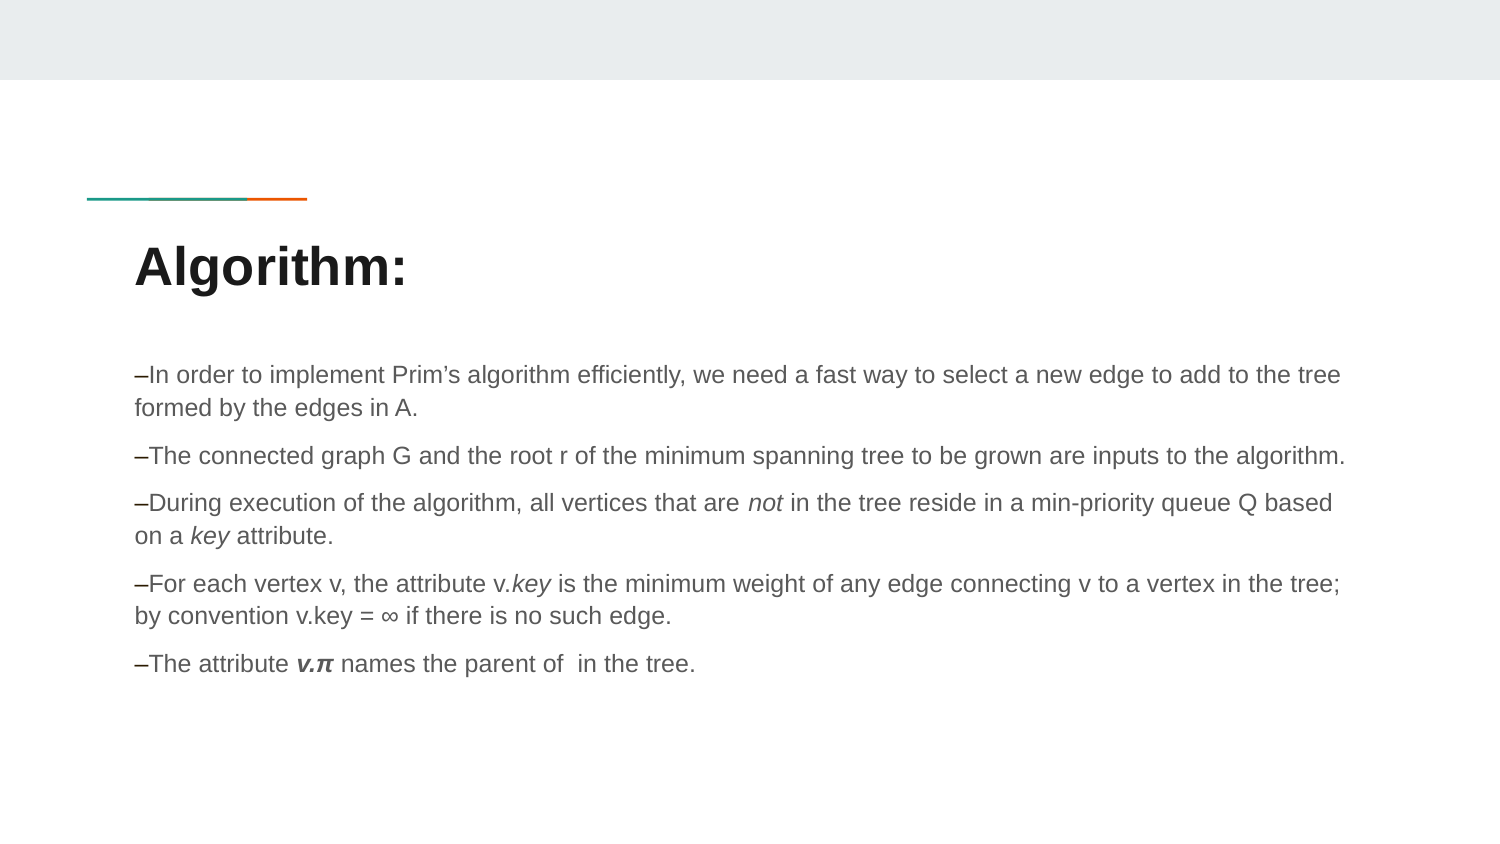

# Algorithm:
–In order to implement Prim’s algorithm efficiently, we need a fast way to select a new edge to add to the tree formed by the edges in A.
–The connected graph G and the root r of the minimum spanning tree to be grown are inputs to the algorithm.
–During execution of the algorithm, all vertices that are not in the tree reside in a min-priority queue Q based on a key attribute.
–For each vertex v, the attribute v.key is the minimum weight of any edge connecting v to a vertex in the tree; by convention v.key = ∞ if there is no such edge.
–The attribute v.π names the parent of  in the tree.